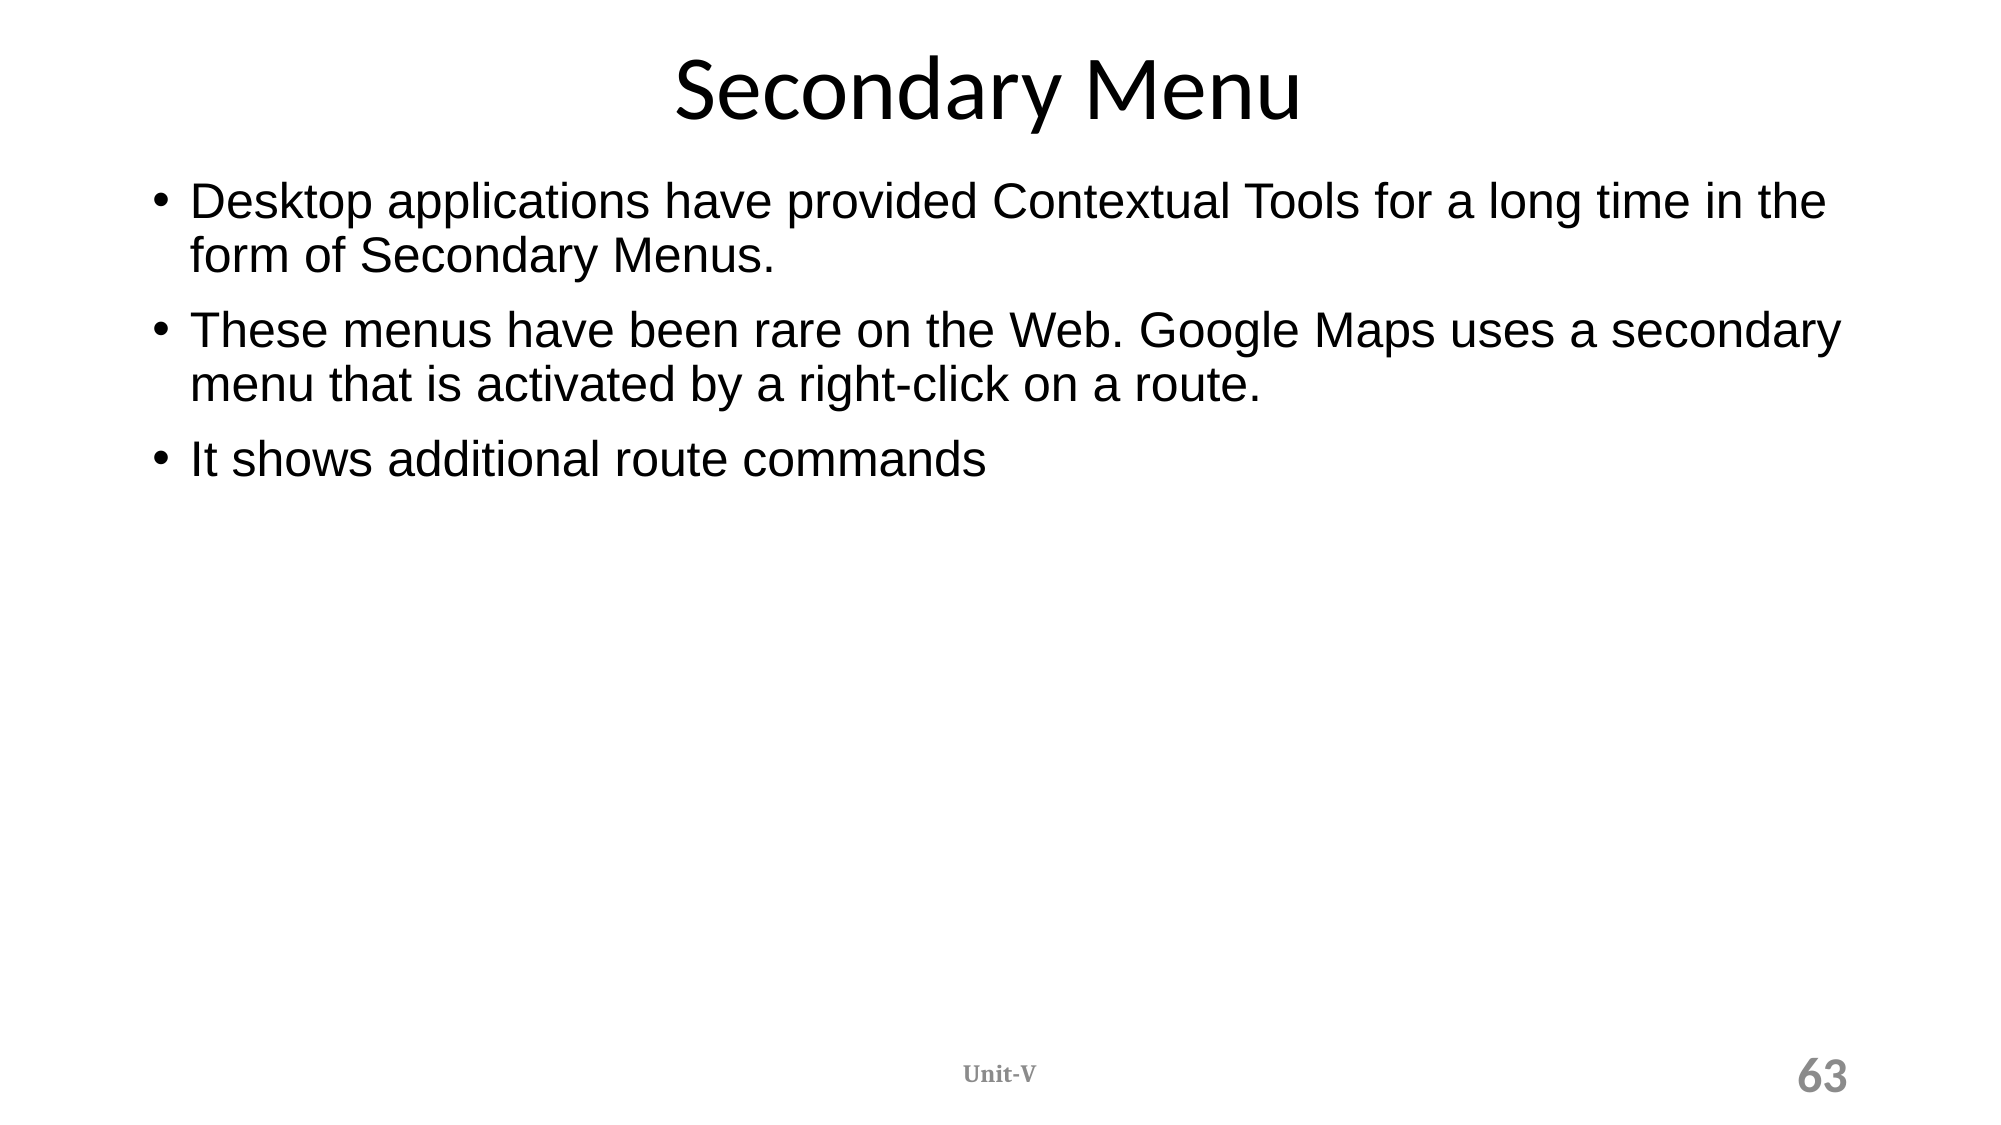

# Secondary Menu
Desktop applications have provided Contextual Tools for a long time in the form of Secondary Menus.
These menus have been rare on the Web. Google Maps uses a secondary menu that is activated by a right-click on a route.
It shows additional route commands
Unit-V
63